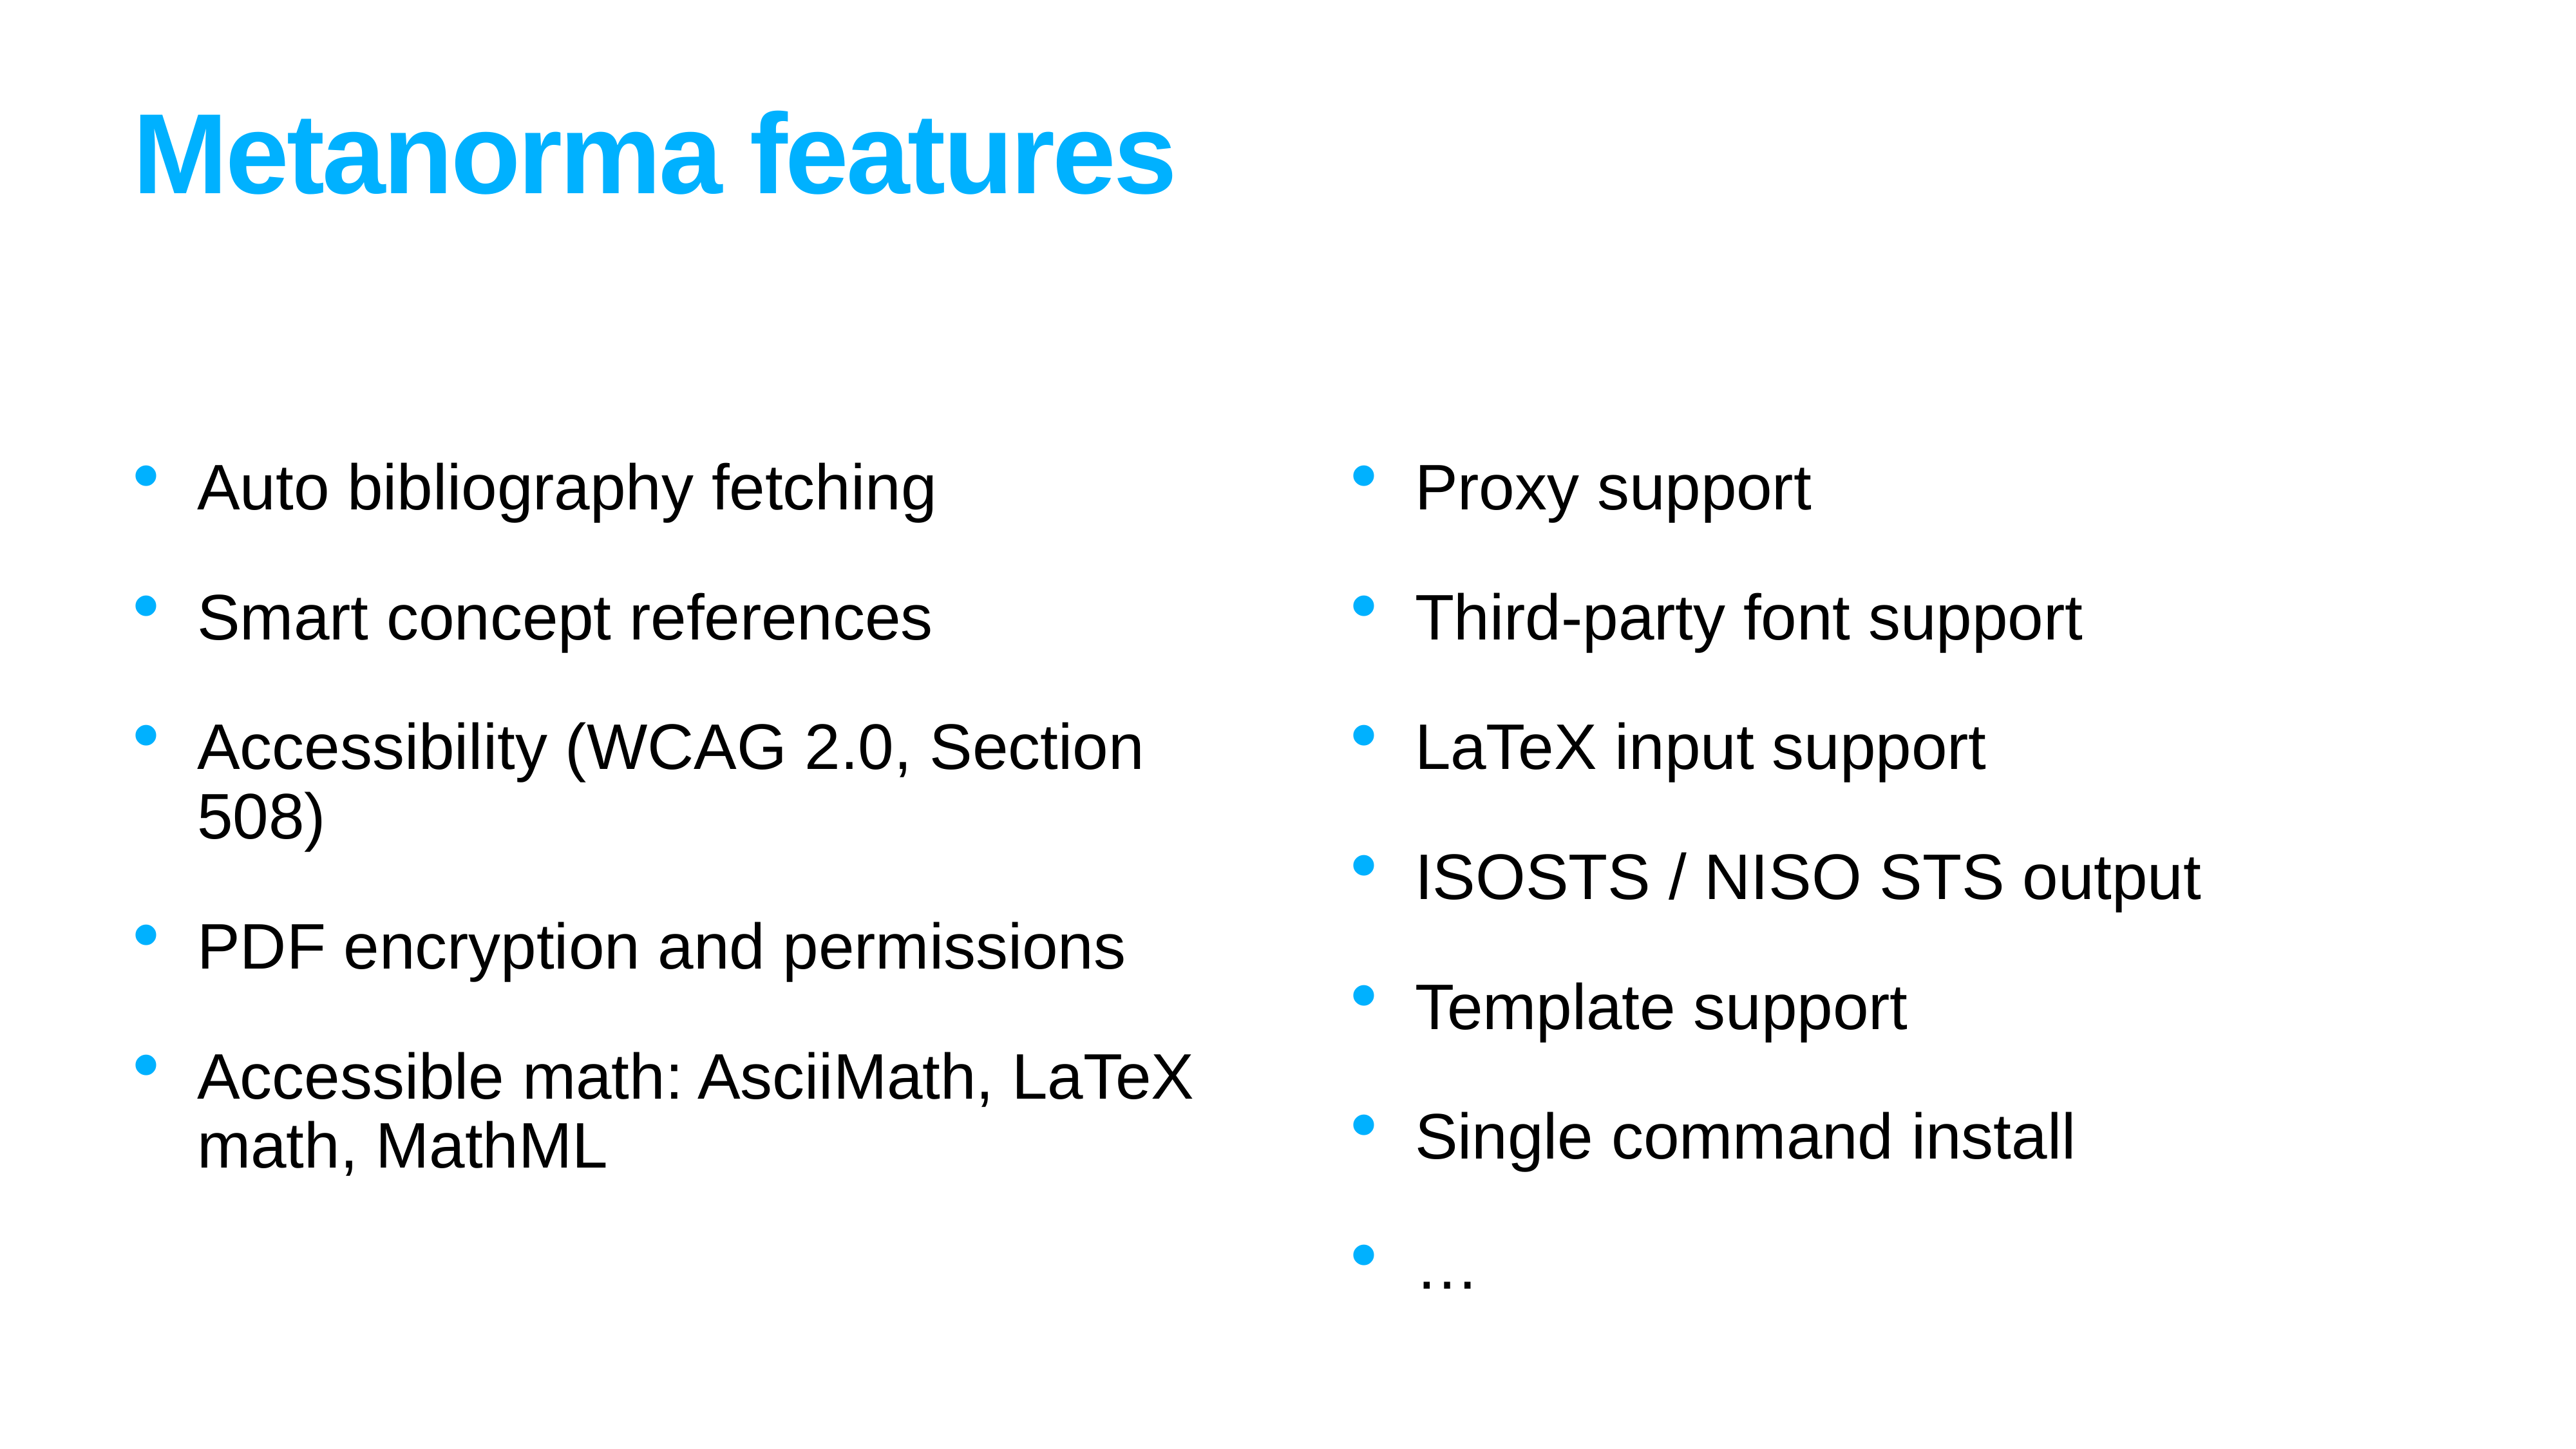

# Metanorma features
Auto bibliography fetching
Smart concept references
Accessibility (WCAG 2.0, Section 508)
PDF encryption and permissions
Accessible math: AsciiMath, LaTeX math, MathML

Proxy support
Third-party font support
LaTeX input support
ISOSTS / NISO STS output
Template support
Single command install
…